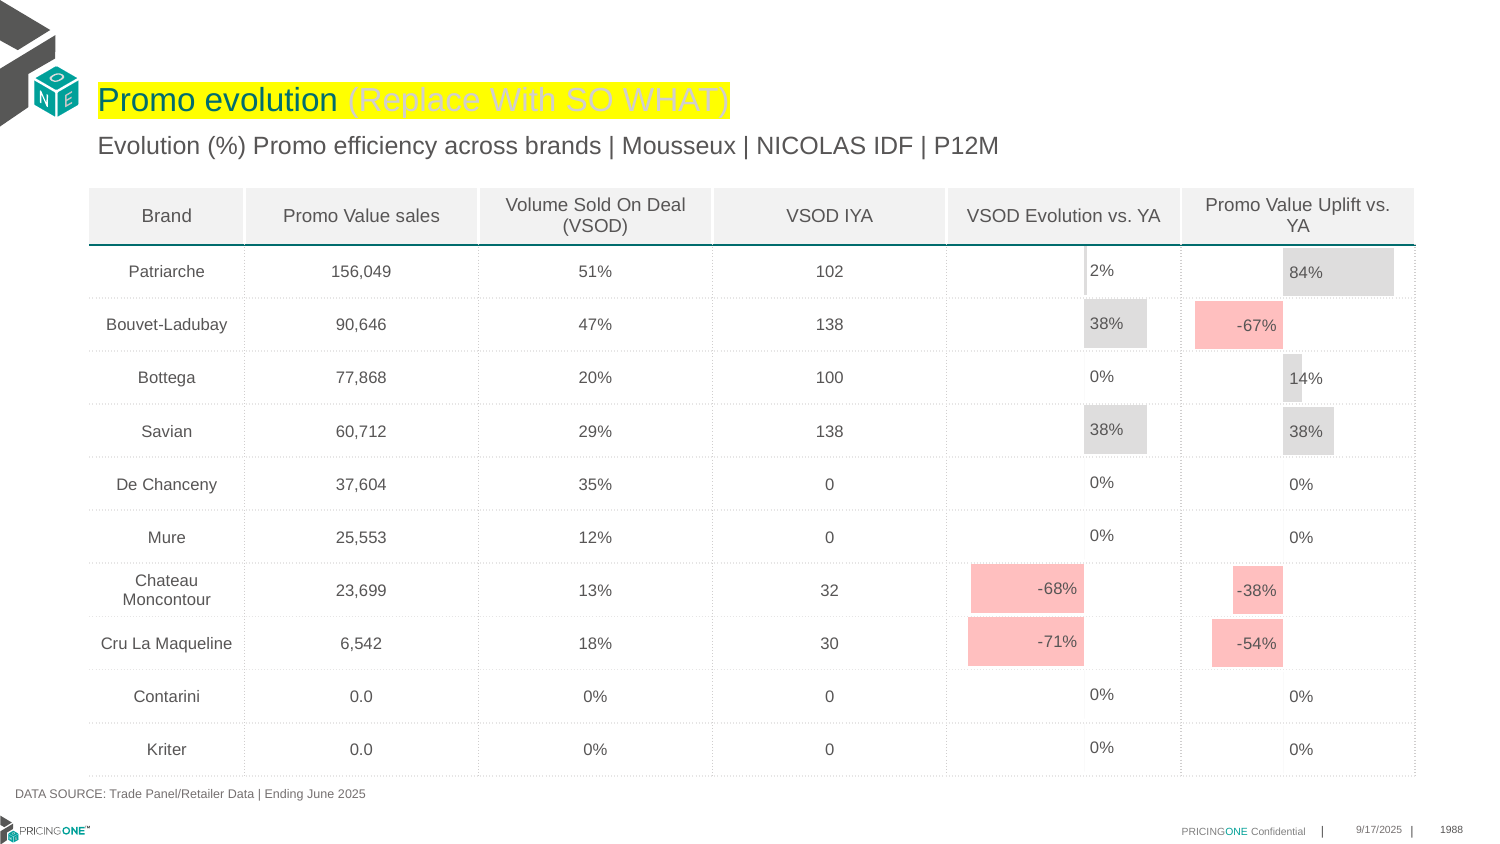

# Promo evolution (Replace With SO WHAT)
Evolution (%) Promo efficiency across brands | Mousseux | NICOLAS IDF | P12M
| Brand | Promo Value sales | Volume Sold On Deal (VSOD) | VSOD IYA | VSOD Evolution vs. YA | Promo Value Uplift vs. YA |
| --- | --- | --- | --- | --- | --- |
| Patriarche | 156,049 | 51% | 102 |  |  |
| Bouvet-Ladubay | 90,646 | 47% | 138 |  |  |
| Bottega | 77,868 | 20% | 100 |  |  |
| Savian | 60,712 | 29% | 138 |  |  |
| De Chanceny | 37,604 | 35% | 0 |  |  |
| Mure | 25,553 | 12% | 0 |  |  |
| Chateau Moncontour | 23,699 | 13% | 32 |  |  |
| Cru La Maqueline | 6,542 | 18% | 30 |  |  |
| Contarini | 0.0 | 0% | 0 |  |  |
| Kriter | 0.0 | 0% | 0 |  |  |

### Chart

| Category | VSOD Evaluation vs YA |
|---|---|
| Patriarche | 0.020000000000000018 |
| Bouvet-Ladubay | 0.3819999999999999 |
| Bottega | 0.0 |
| Savian | 0.381 |
| De Chanceny | 0.0 |
| Mure | 0.0 |
| Chateau Moncontour | -0.683 |
| Cru La Maqueline | -0.7050000000000001 |
| Contarini | 0.0 |
| Kriter | 0.0 |

### Chart

| Category | Promo Value Uplift vs YA |
|---|---|
| Patriarche | 0.8424883746091103 |
| Bouvet-Ladubay | -0.6730541291719726 |
| Bottega | 0.13838850870195896 |
| Savian | 0.3810368354432414 |
| De Chanceny | 0.0 |
| Mure | 0.0 |
| Chateau Moncontour | -0.3801151351493657 |
| Cru La Maqueline | -0.5446675652381925 |
| Contarini | 0.0 |
| Kriter | 0.0 |
DATA SOURCE: Trade Panel/Retailer Data | Ending June 2025

9/17/2025
1988